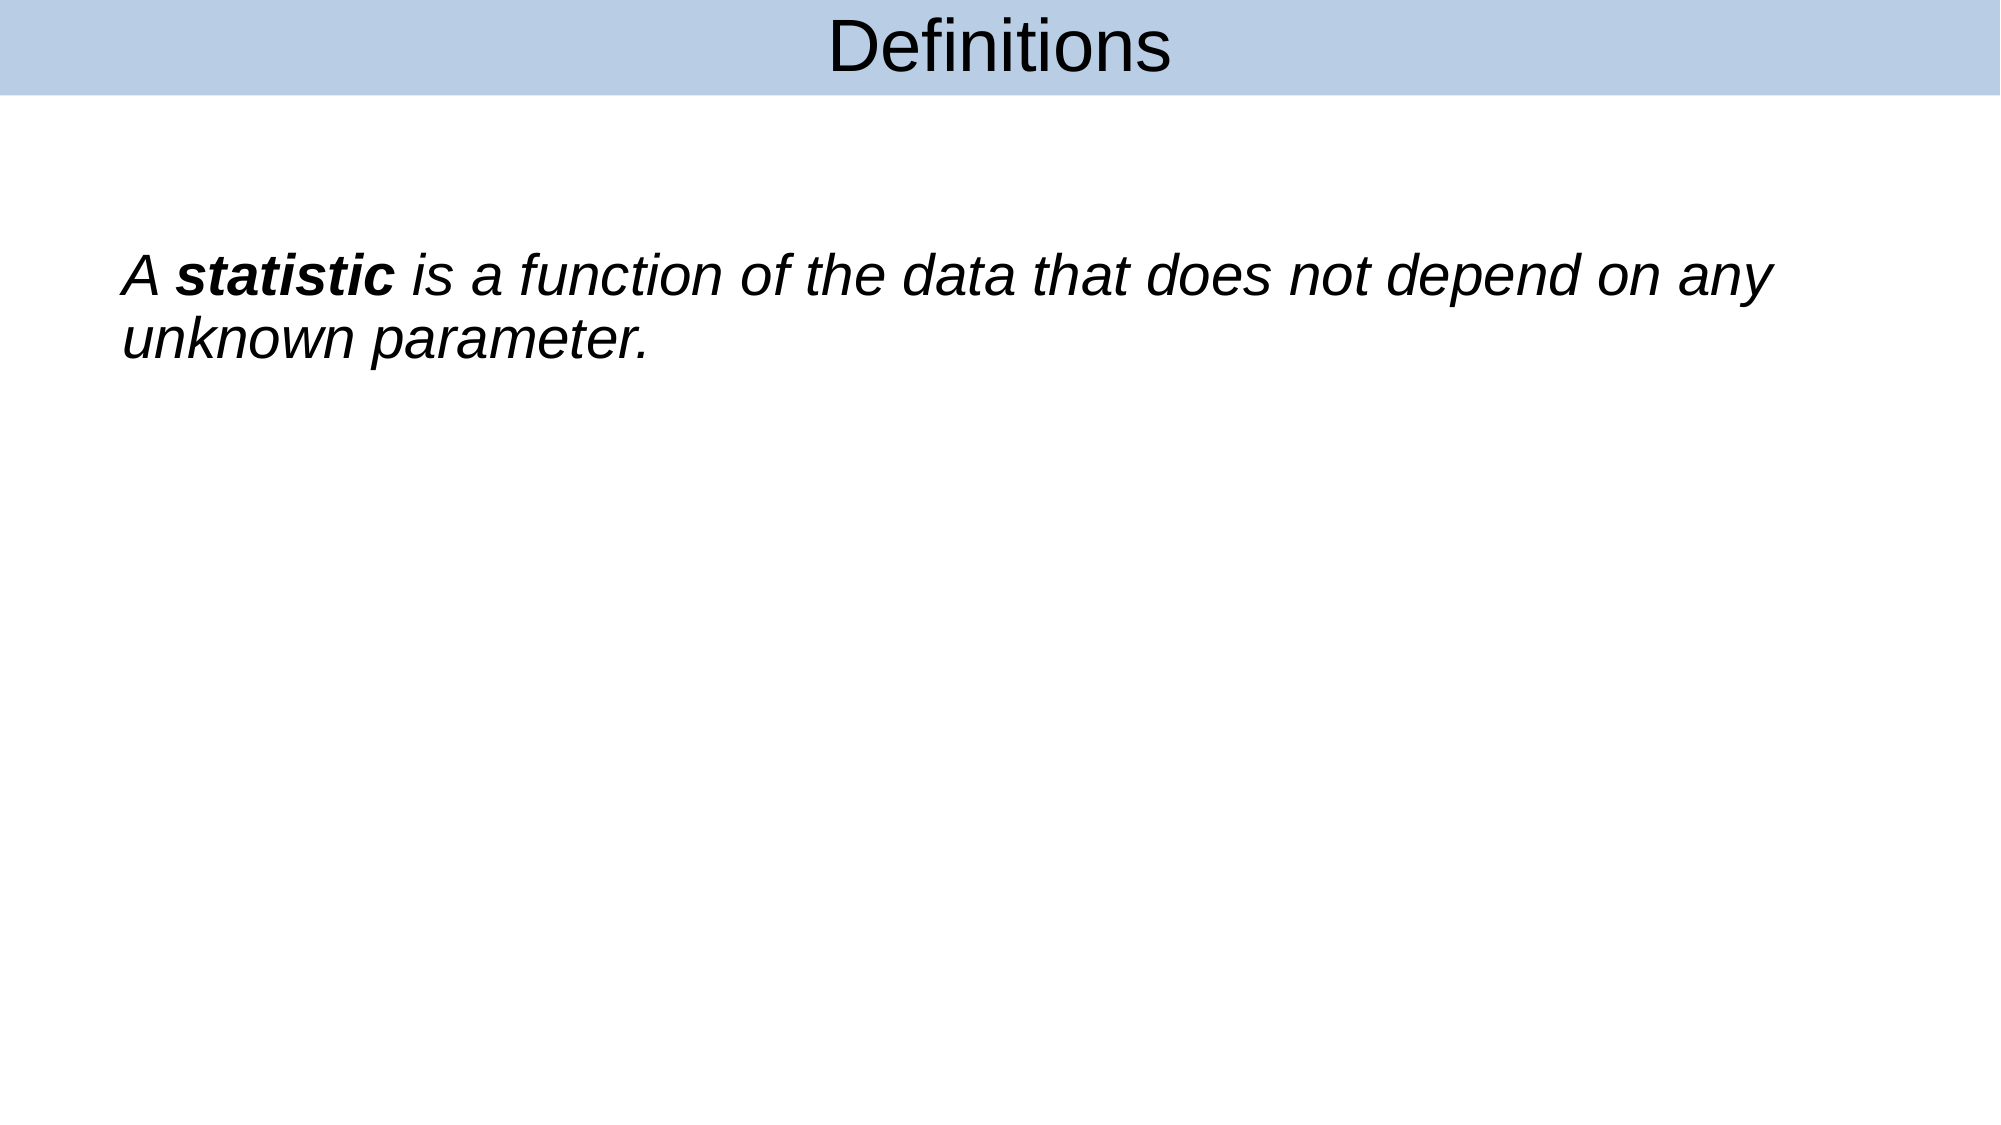

# Definitions
19
A statistic is a function of the data that does not depend on any unknown parameter.